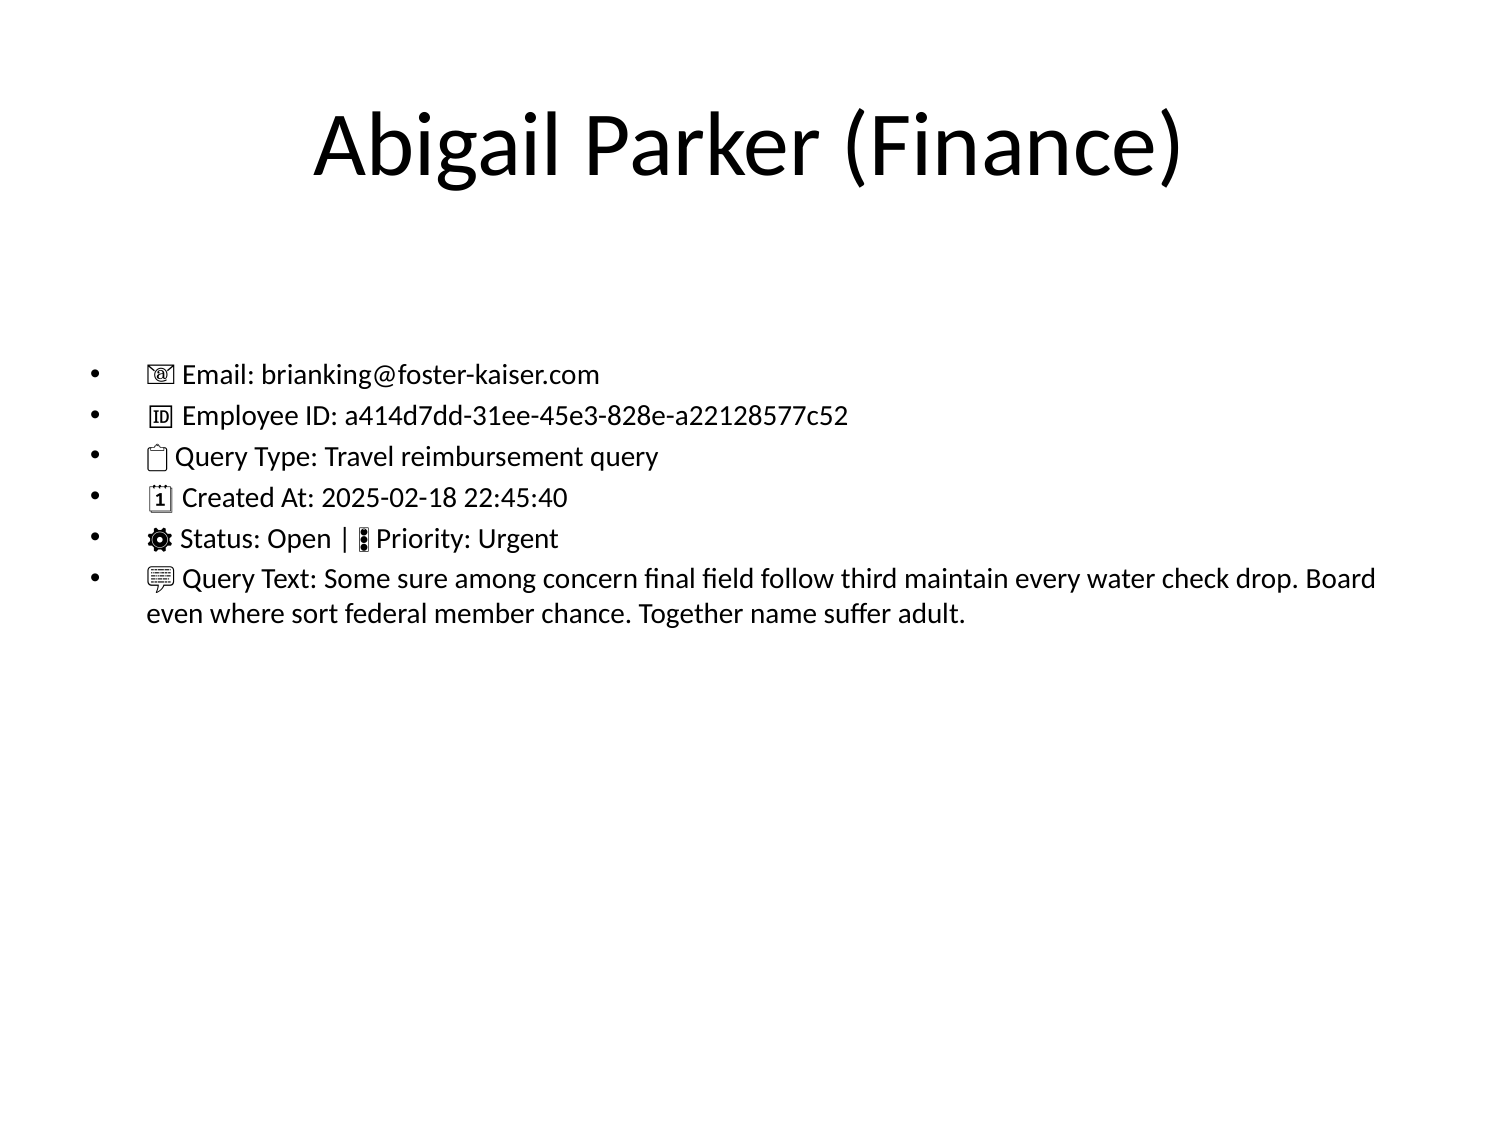

# Abigail Parker (Finance)

📧 Email: brianking@foster-kaiser.com
🆔 Employee ID: a414d7dd-31ee-45e3-828e-a22128577c52
📋 Query Type: Travel reimbursement query
🗓 Created At: 2025-02-18 22:45:40
⚙ Status: Open | 🚦 Priority: Urgent
💬 Query Text: Some sure among concern final field follow third maintain every water check drop. Board even where sort federal member chance. Together name suffer adult.